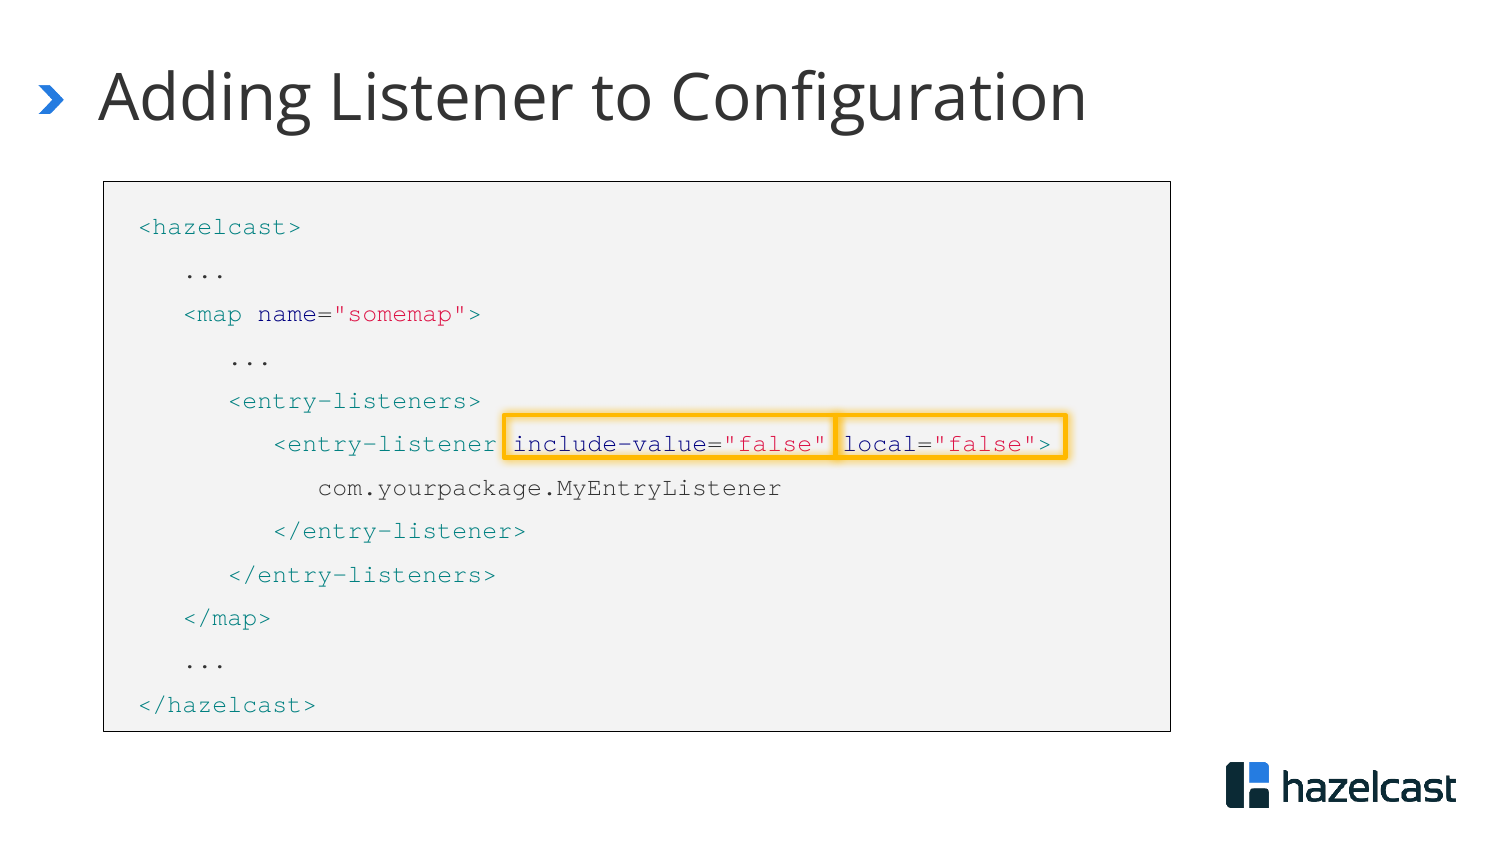

# Adding Listener to Configuration
<hazelcast>
   ...
   <map name="somemap">
      ...
      <entry-listeners>
         <entry-listener include-value="false" local="false">
            com.yourpackage.MyEntryListener
         </entry-listener>
      </entry-listeners>
   </map>
   ...
</hazelcast>